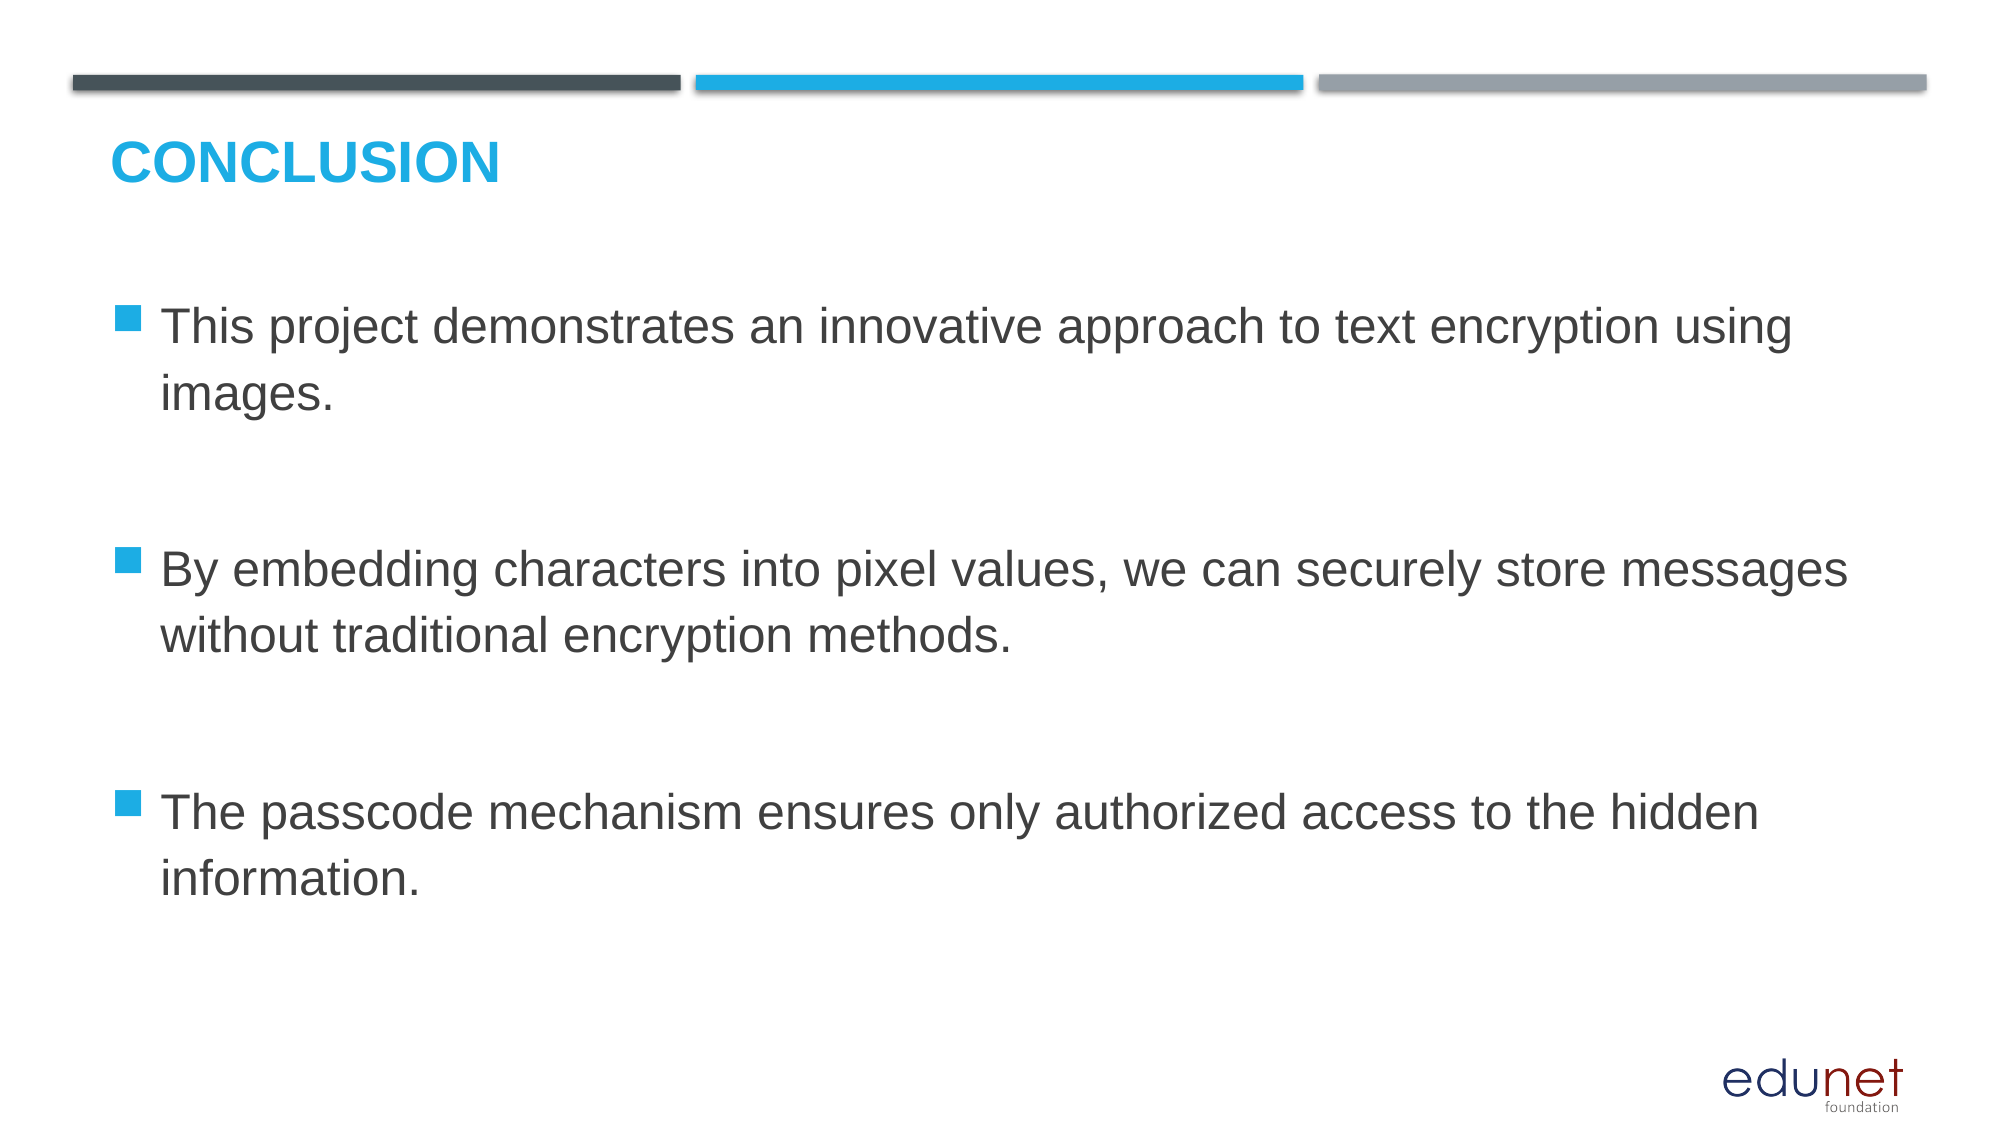

# Conclusion
This project demonstrates an innovative approach to text encryption using images.

By embedding characters into pixel values, we can securely store messages without traditional encryption methods.

The passcode mechanism ensures only authorized access to the hidden information.